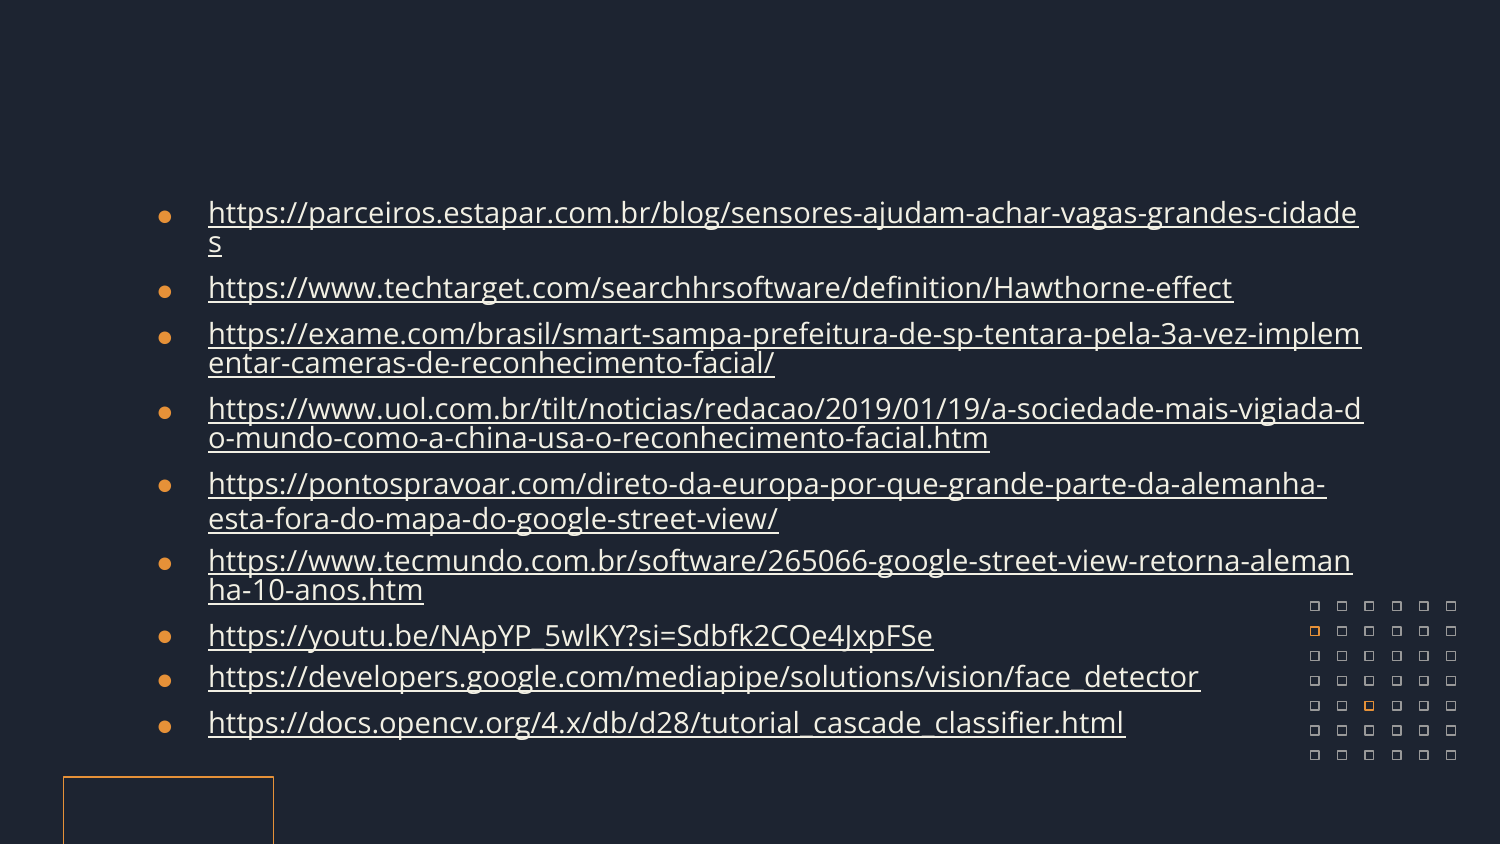

https://parceiros.estapar.com.br/blog/sensores-ajudam-achar-vagas-grandes-cidades
https://www.techtarget.com/searchhrsoftware/definition/Hawthorne-effect
https://exame.com/brasil/smart-sampa-prefeitura-de-sp-tentara-pela-3a-vez-implementar-cameras-de-reconhecimento-facial/
https://www.uol.com.br/tilt/noticias/redacao/2019/01/19/a-sociedade-mais-vigiada-do-mundo-como-a-china-usa-o-reconhecimento-facial.htm
https://pontospravoar.com/direto-da-europa-por-que-grande-parte-da-alemanha-esta-fora-do-mapa-do-google-street-view/
https://www.tecmundo.com.br/software/265066-google-street-view-retorna-alemanha-10-anos.htm
https://youtu.be/NApYP_5wlKY?si=Sdbfk2CQe4JxpFSe
https://developers.google.com/mediapipe/solutions/vision/face_detector
https://docs.opencv.org/4.x/db/d28/tutorial_cascade_classifier.html